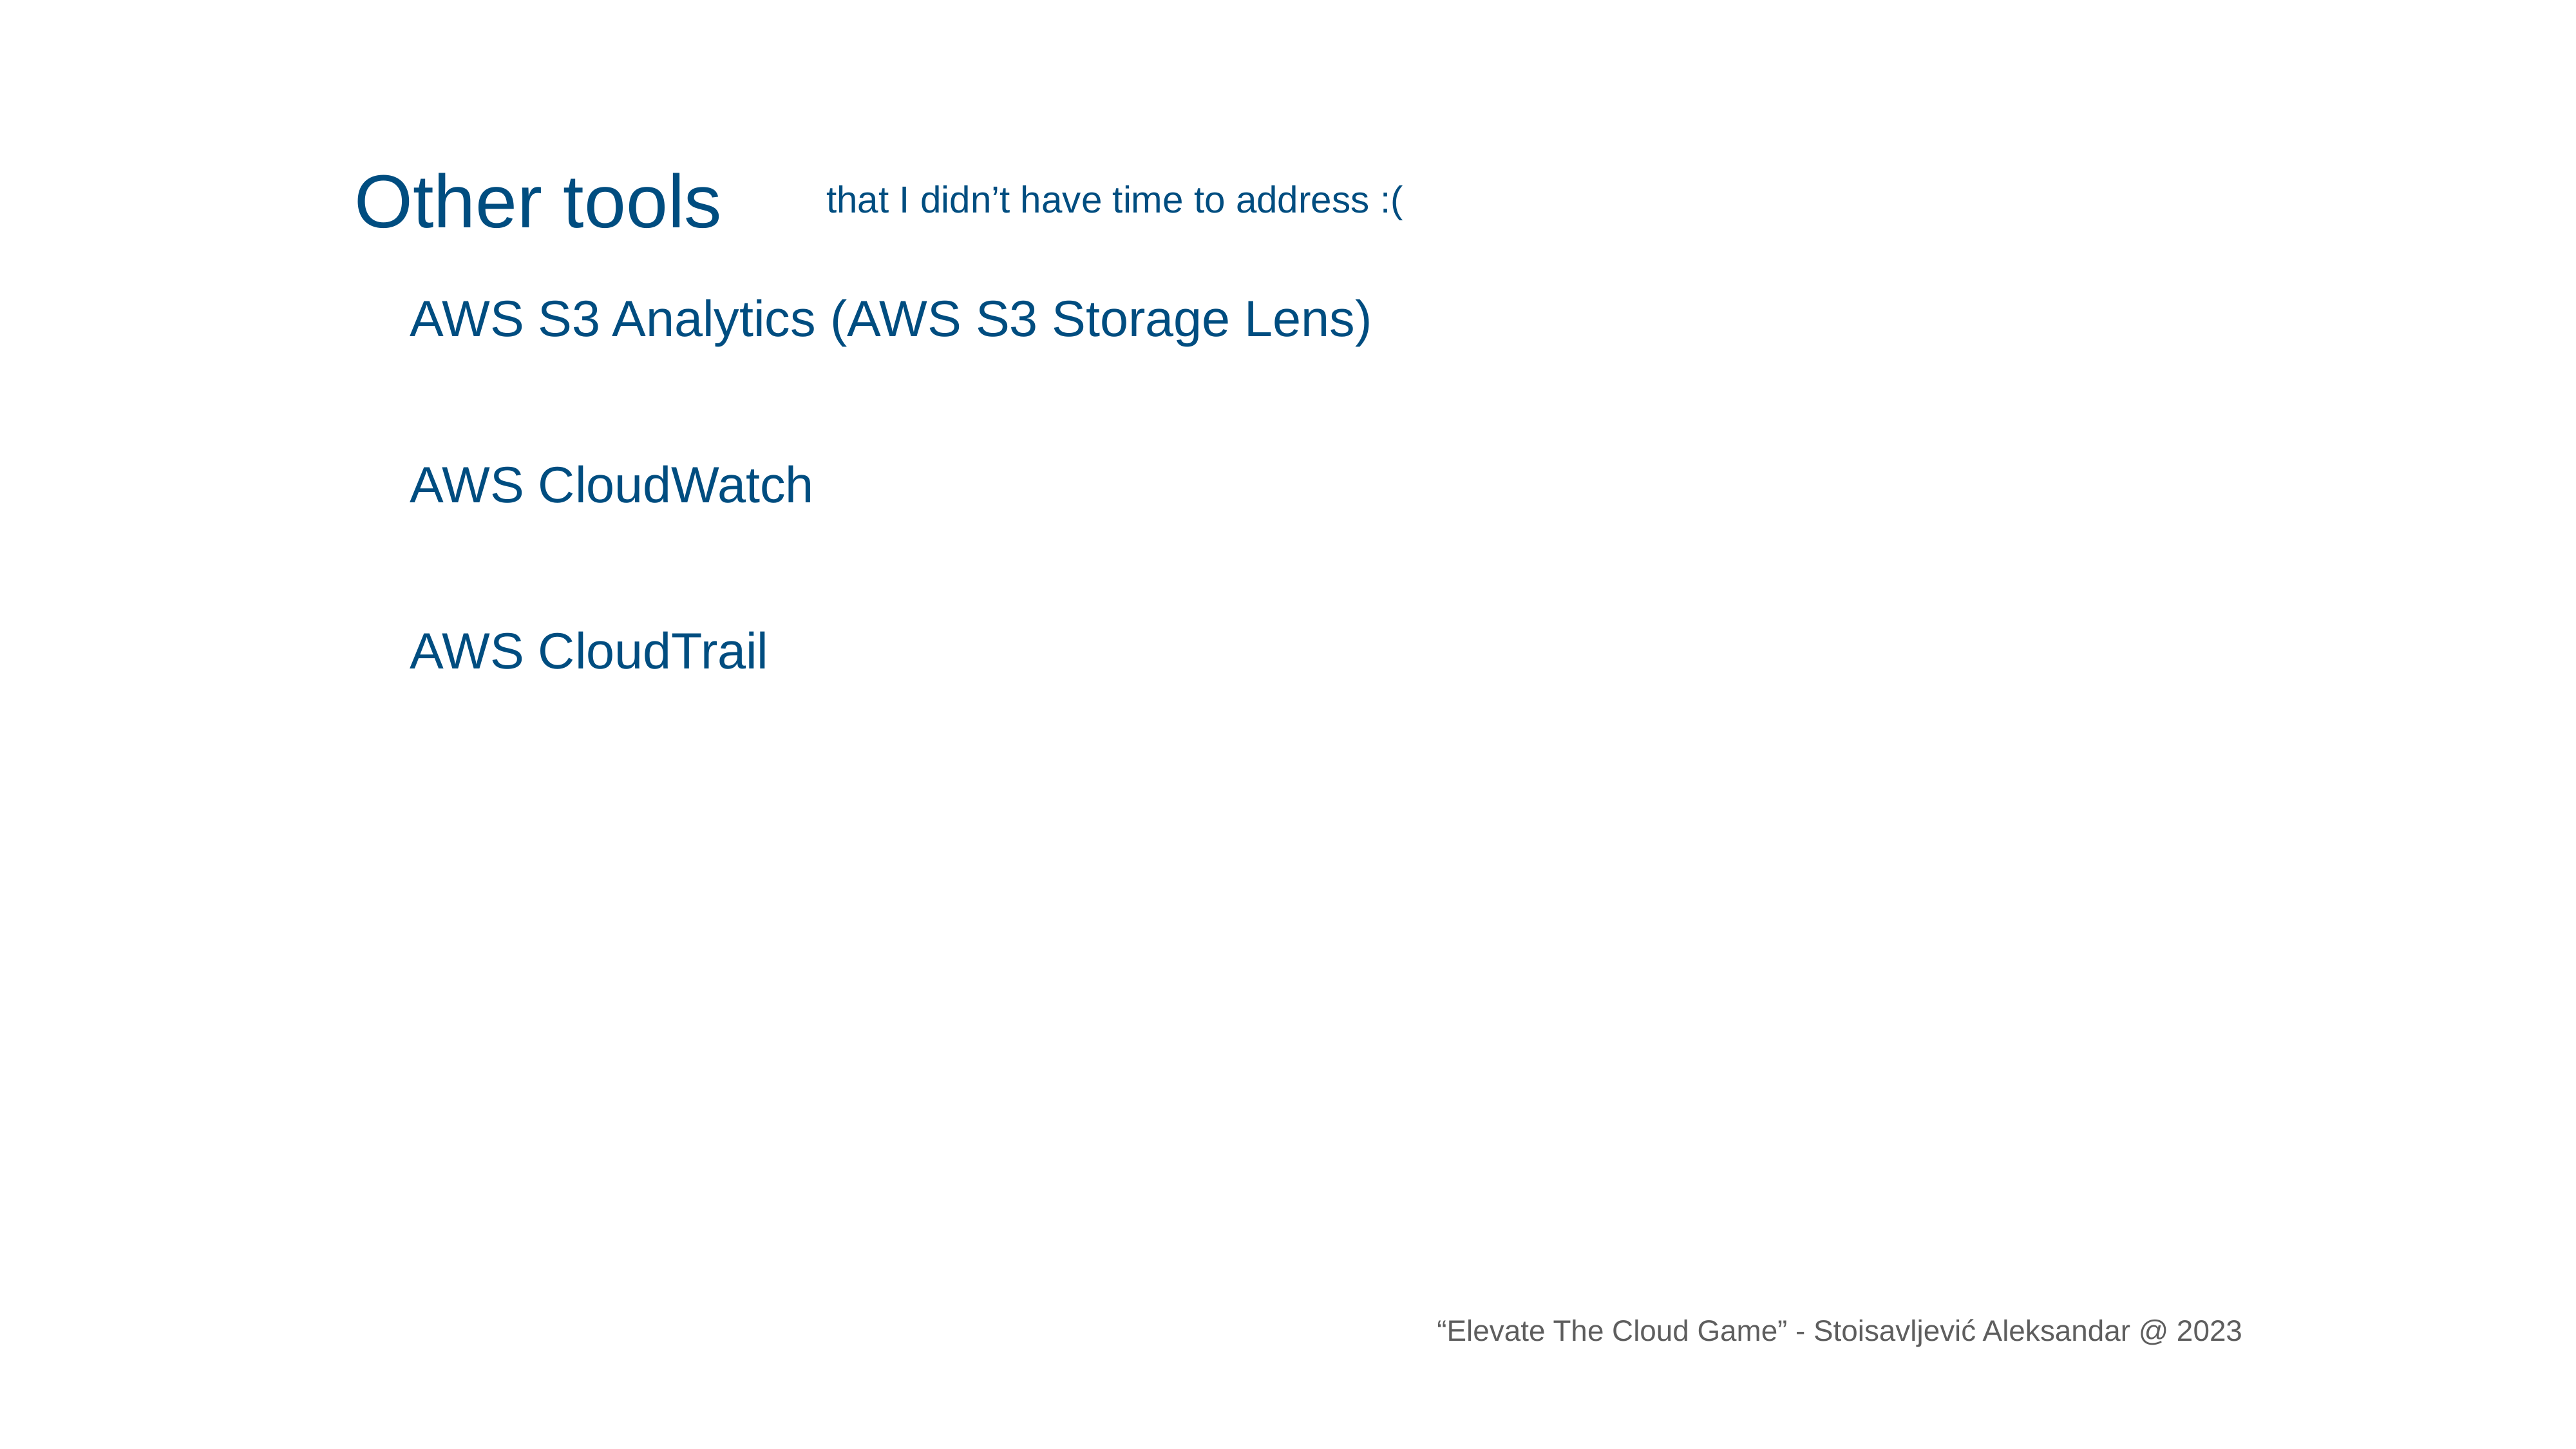

Other tools
that I didn’t have time to address :(
AWS S3 Analytics (AWS S3 Storage Lens)
AWS CloudWatch
AWS CloudTrail
“Elevate The Cloud Game” - Stoisavljević Aleksandar @ 2023